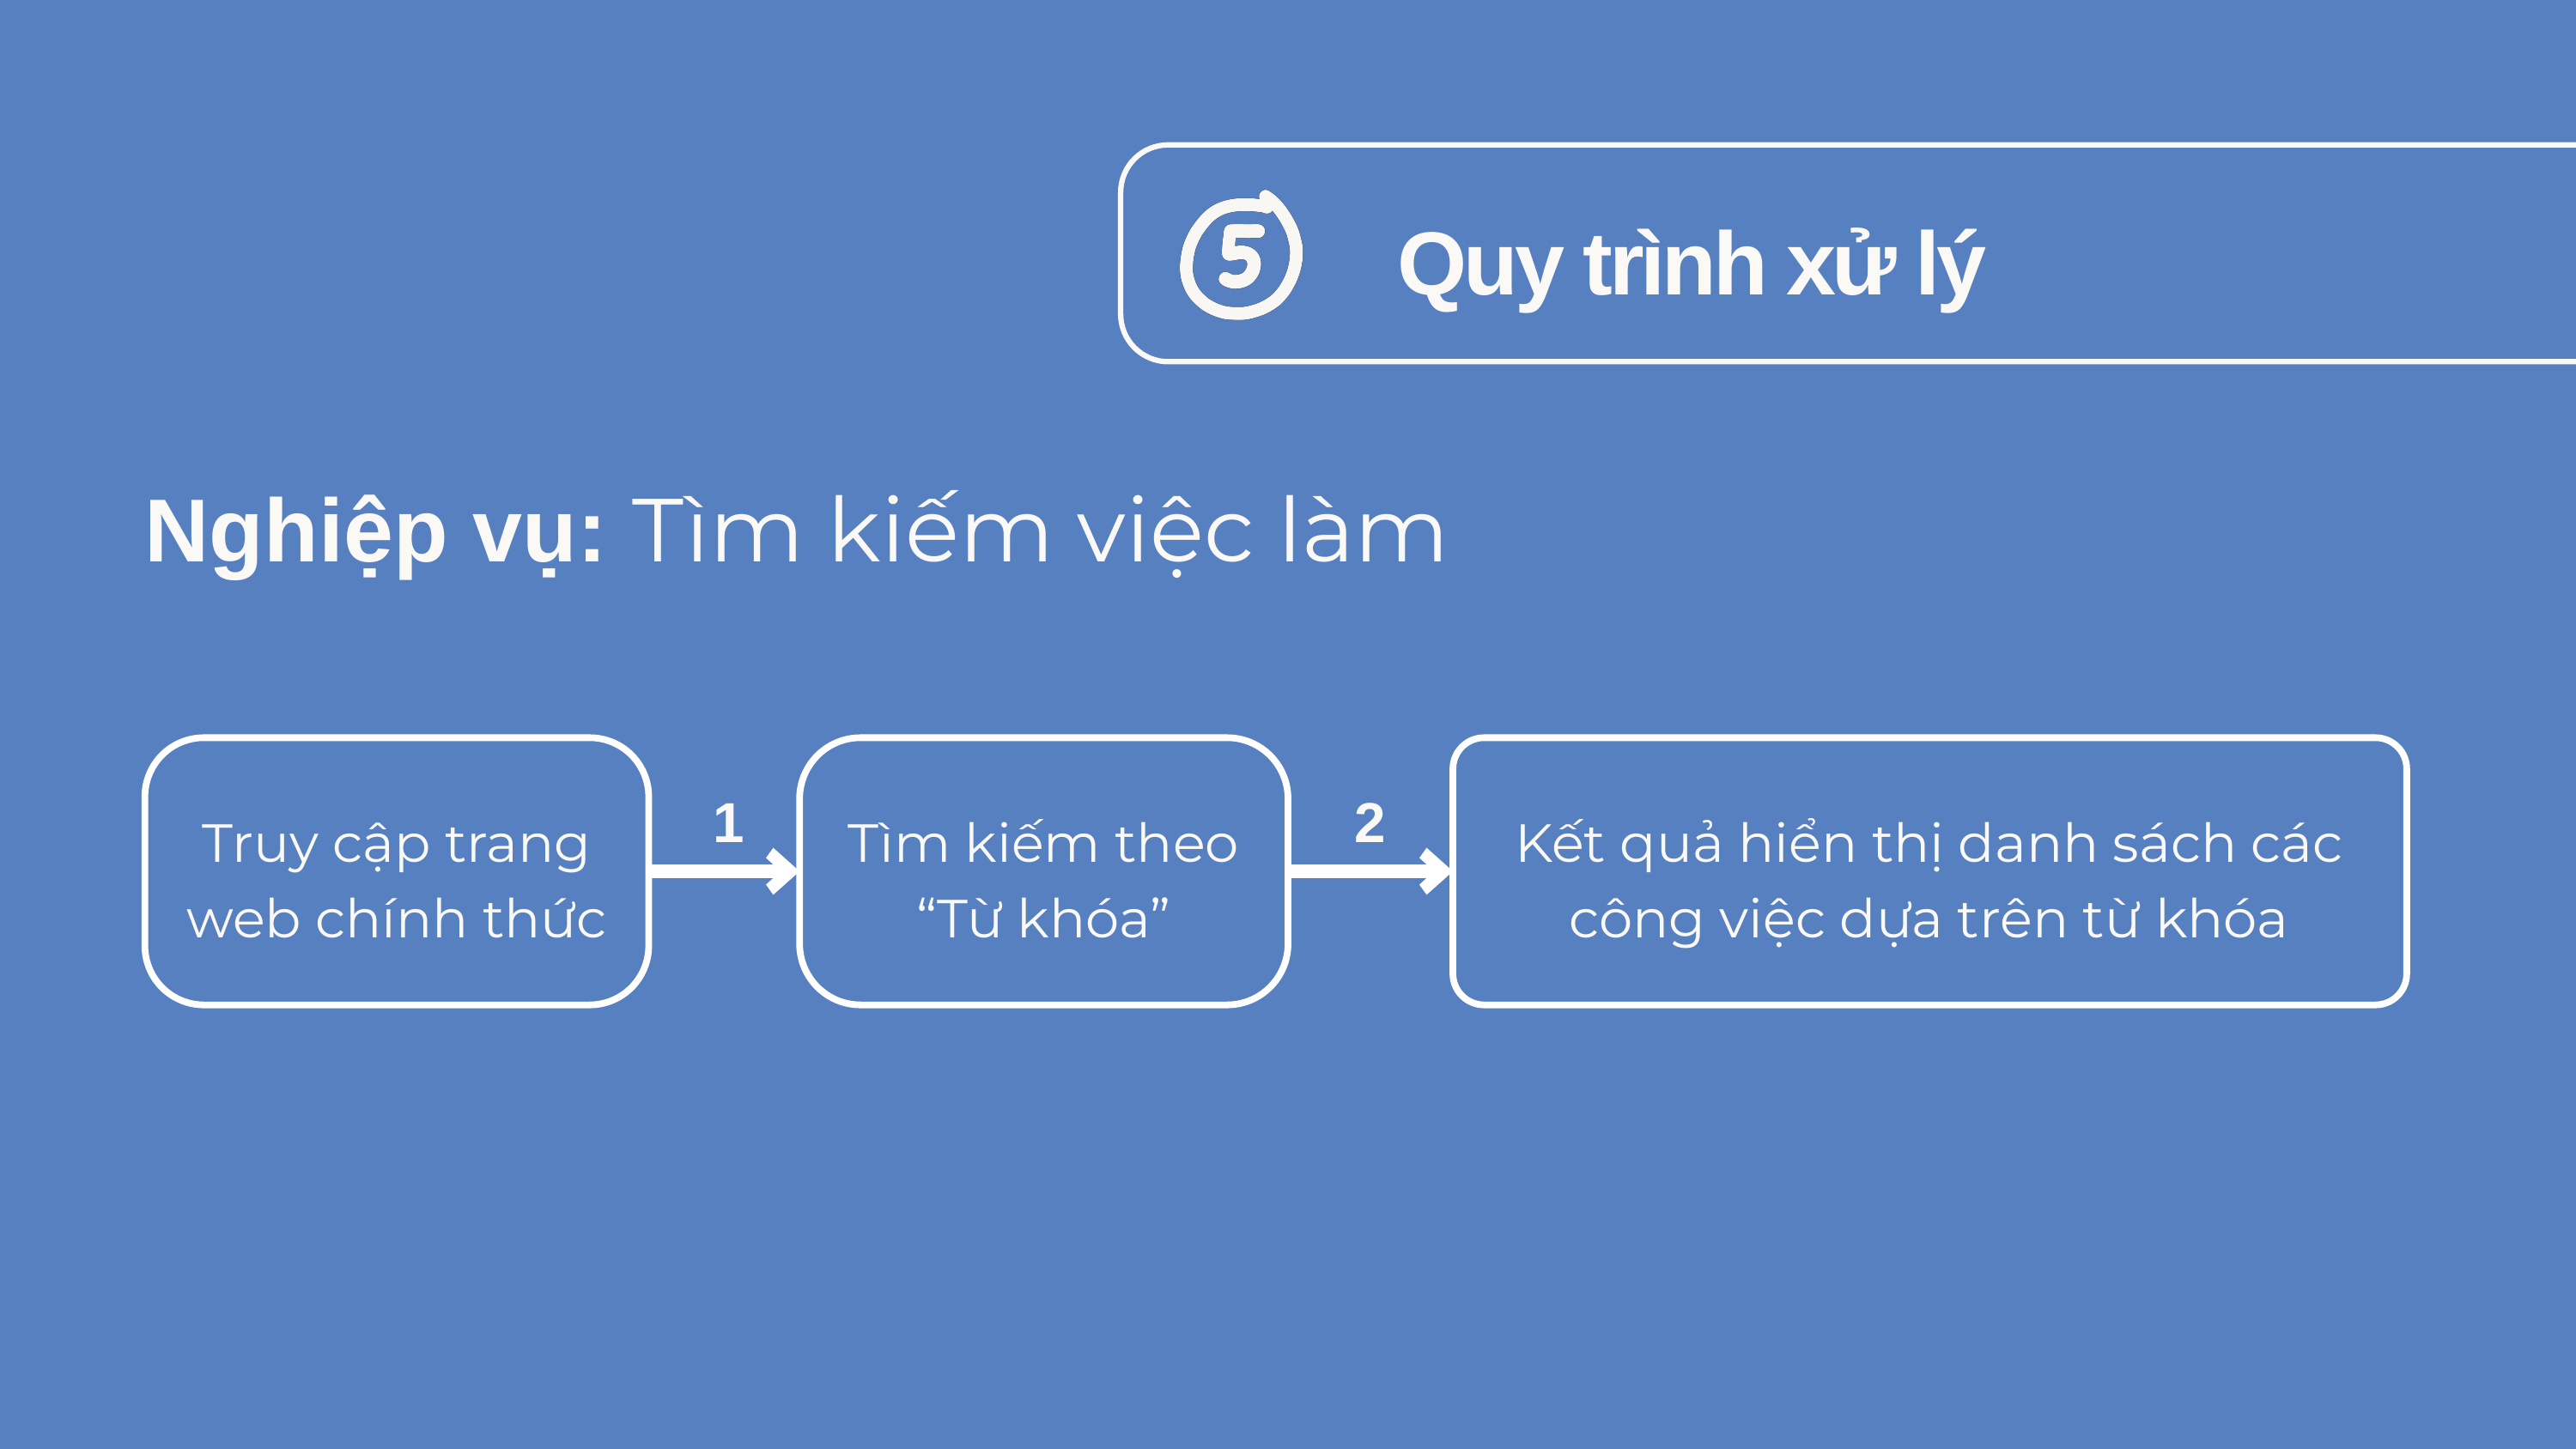

Quy trình xử lý
Nghiệp vụ: Tìm kiếm việc làm

Truy cập trang web chính thức

Tìm kiếm theo
“Từ khóa”

Kết quả hiển thị danh sách các công việc dựa trên từ khóa
1
2